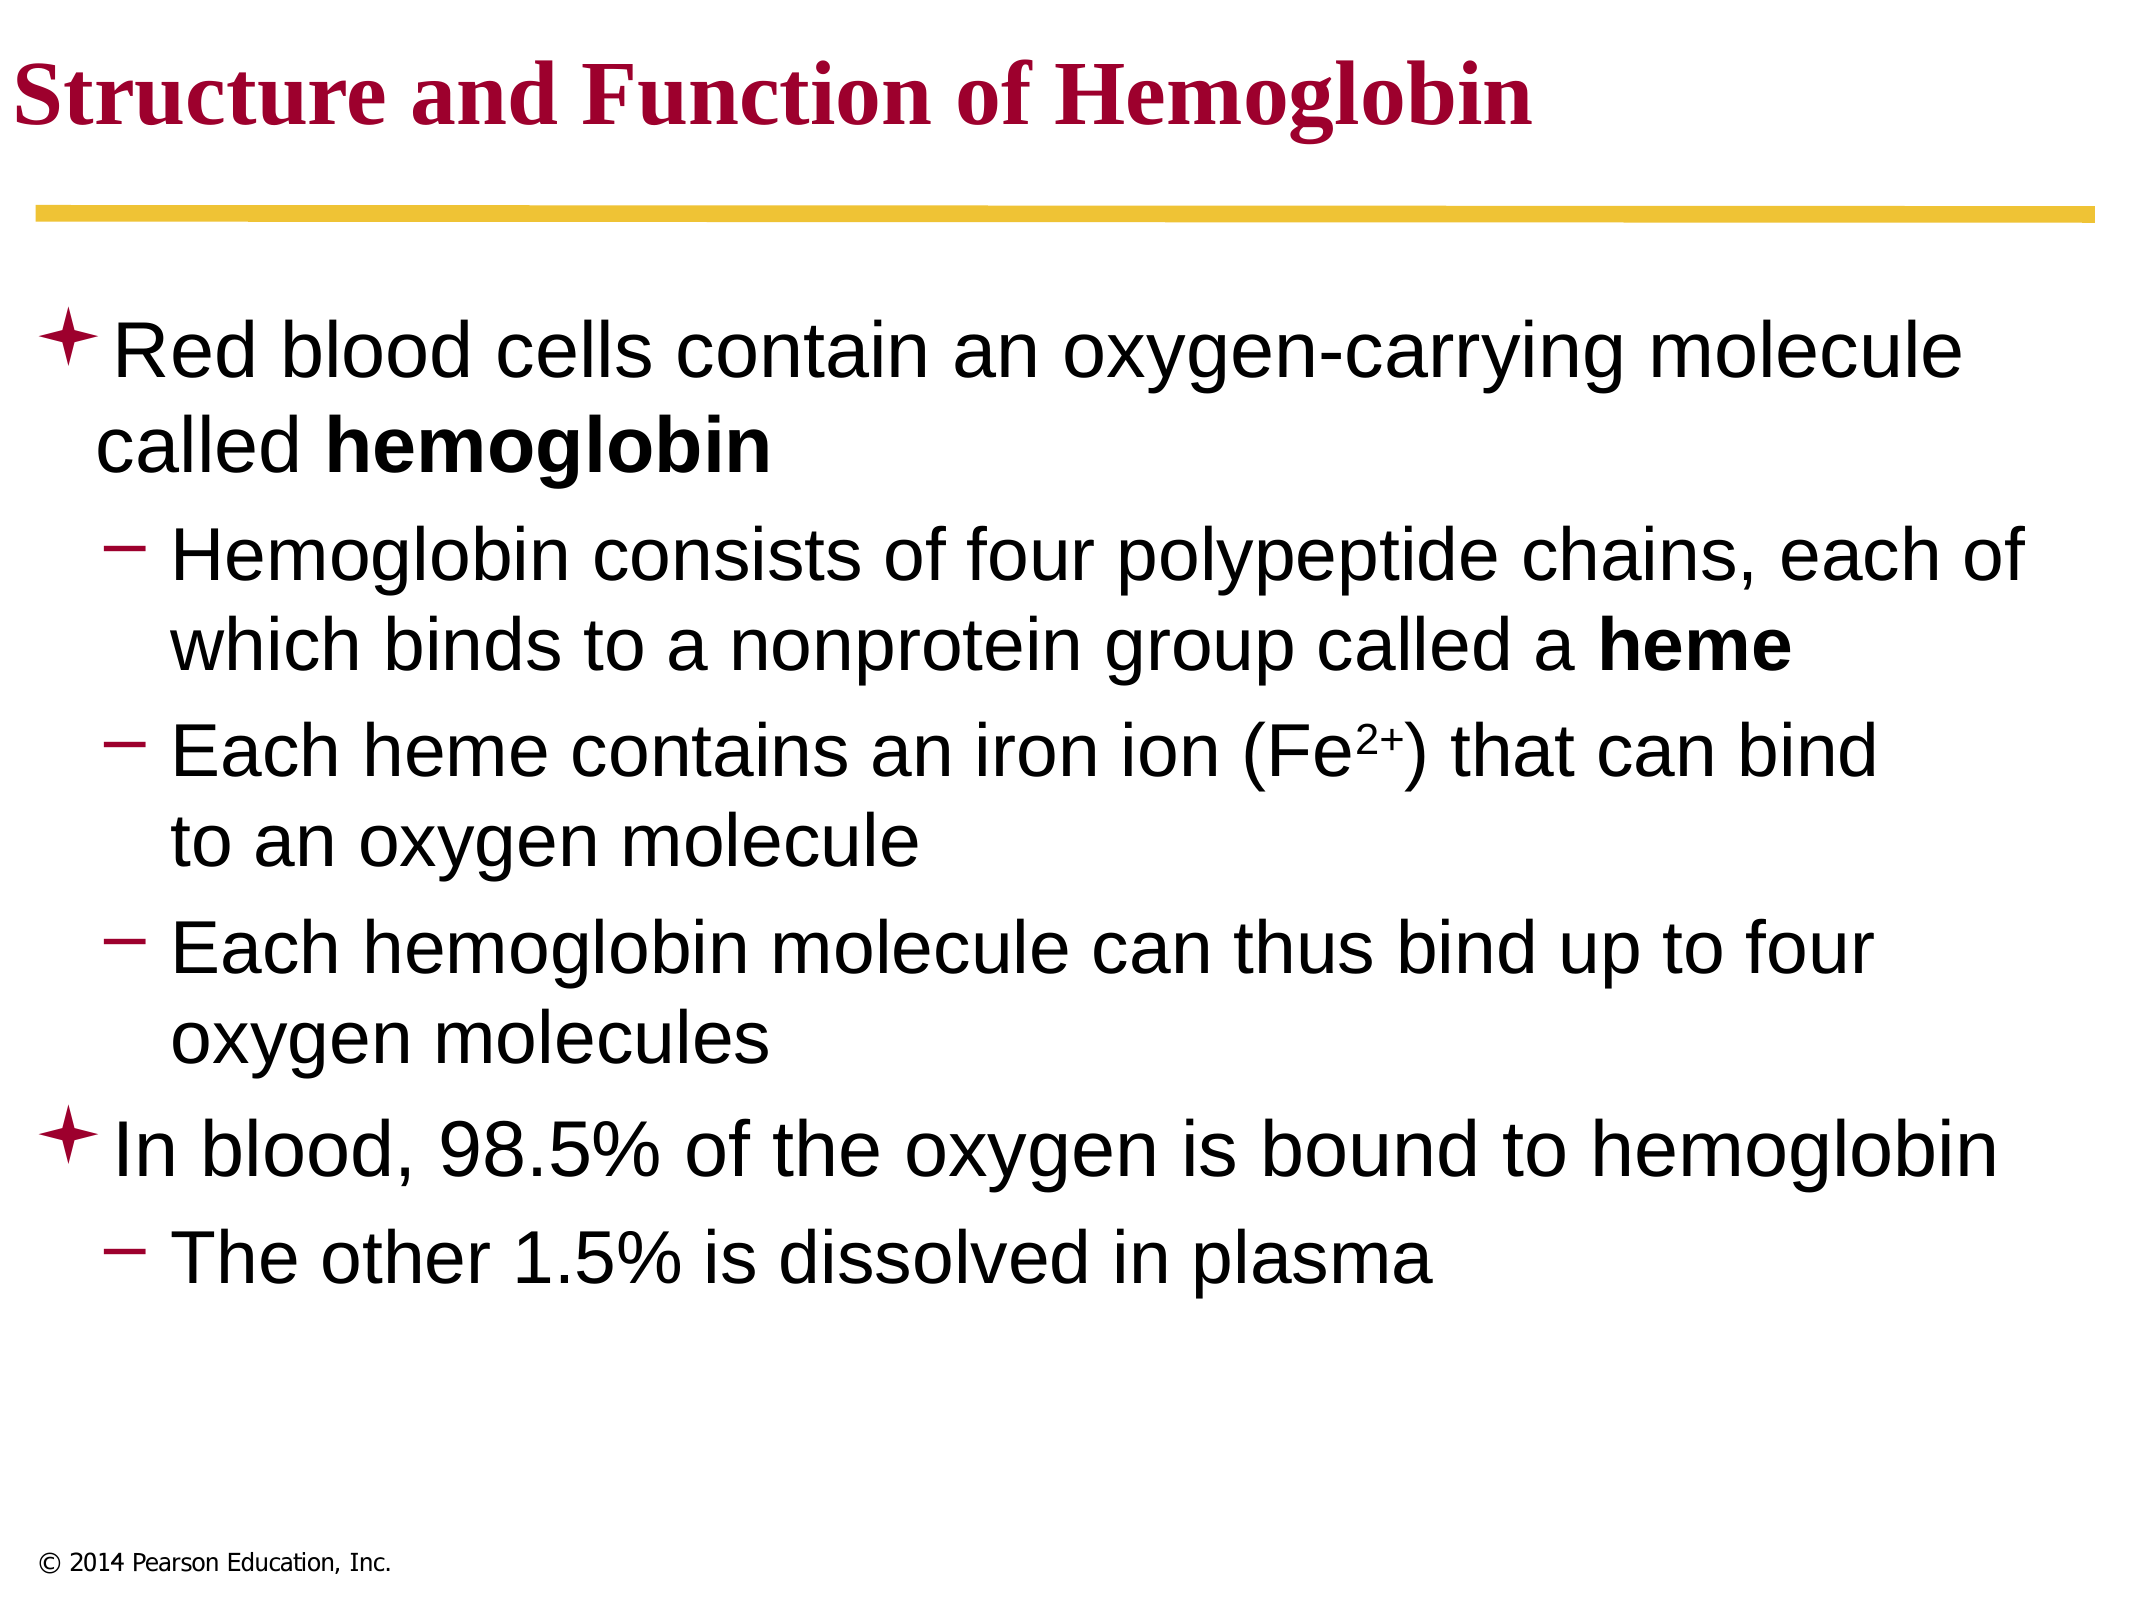

Structure and Function of Hemoglobin

Red blood cells contain an oxygen-carrying molecule called hemoglobin
Hemoglobin consists of four polypeptide chains, each of which binds to a nonprotein group called a heme
Each heme contains an iron ion (Fe2+) that can bind
to an oxygen molecule
Each hemoglobin molecule can thus bind up to four oxygen molecules
In blood, 98.5% of the oxygen is bound to hemoglobin
The other 1.5% is dissolved in plasma